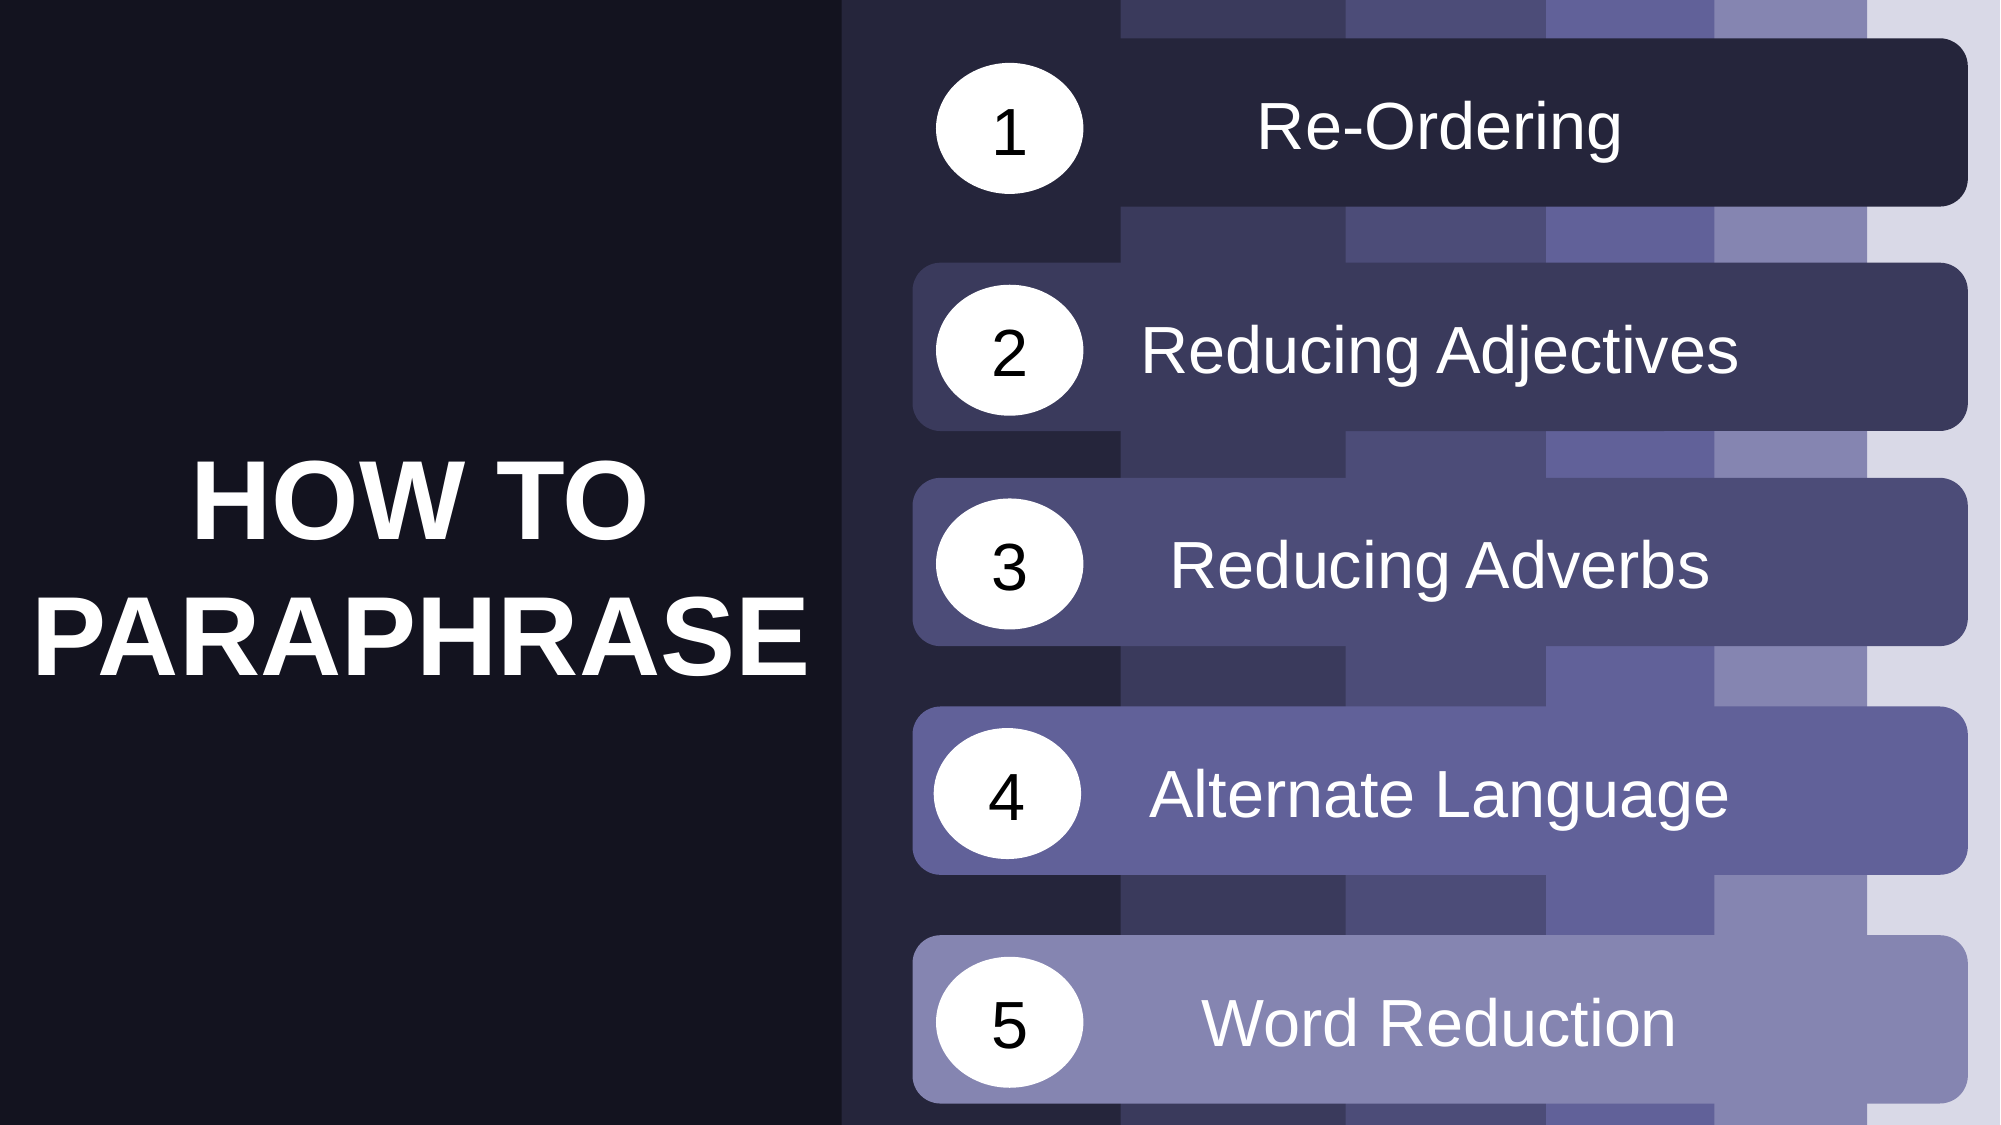

HOW TO PARAPHRASE

Re-Ordering
1
Reducing Adjectives
2
Reducing Adverbs
3
Alternate Language
4
Word Reduction
5